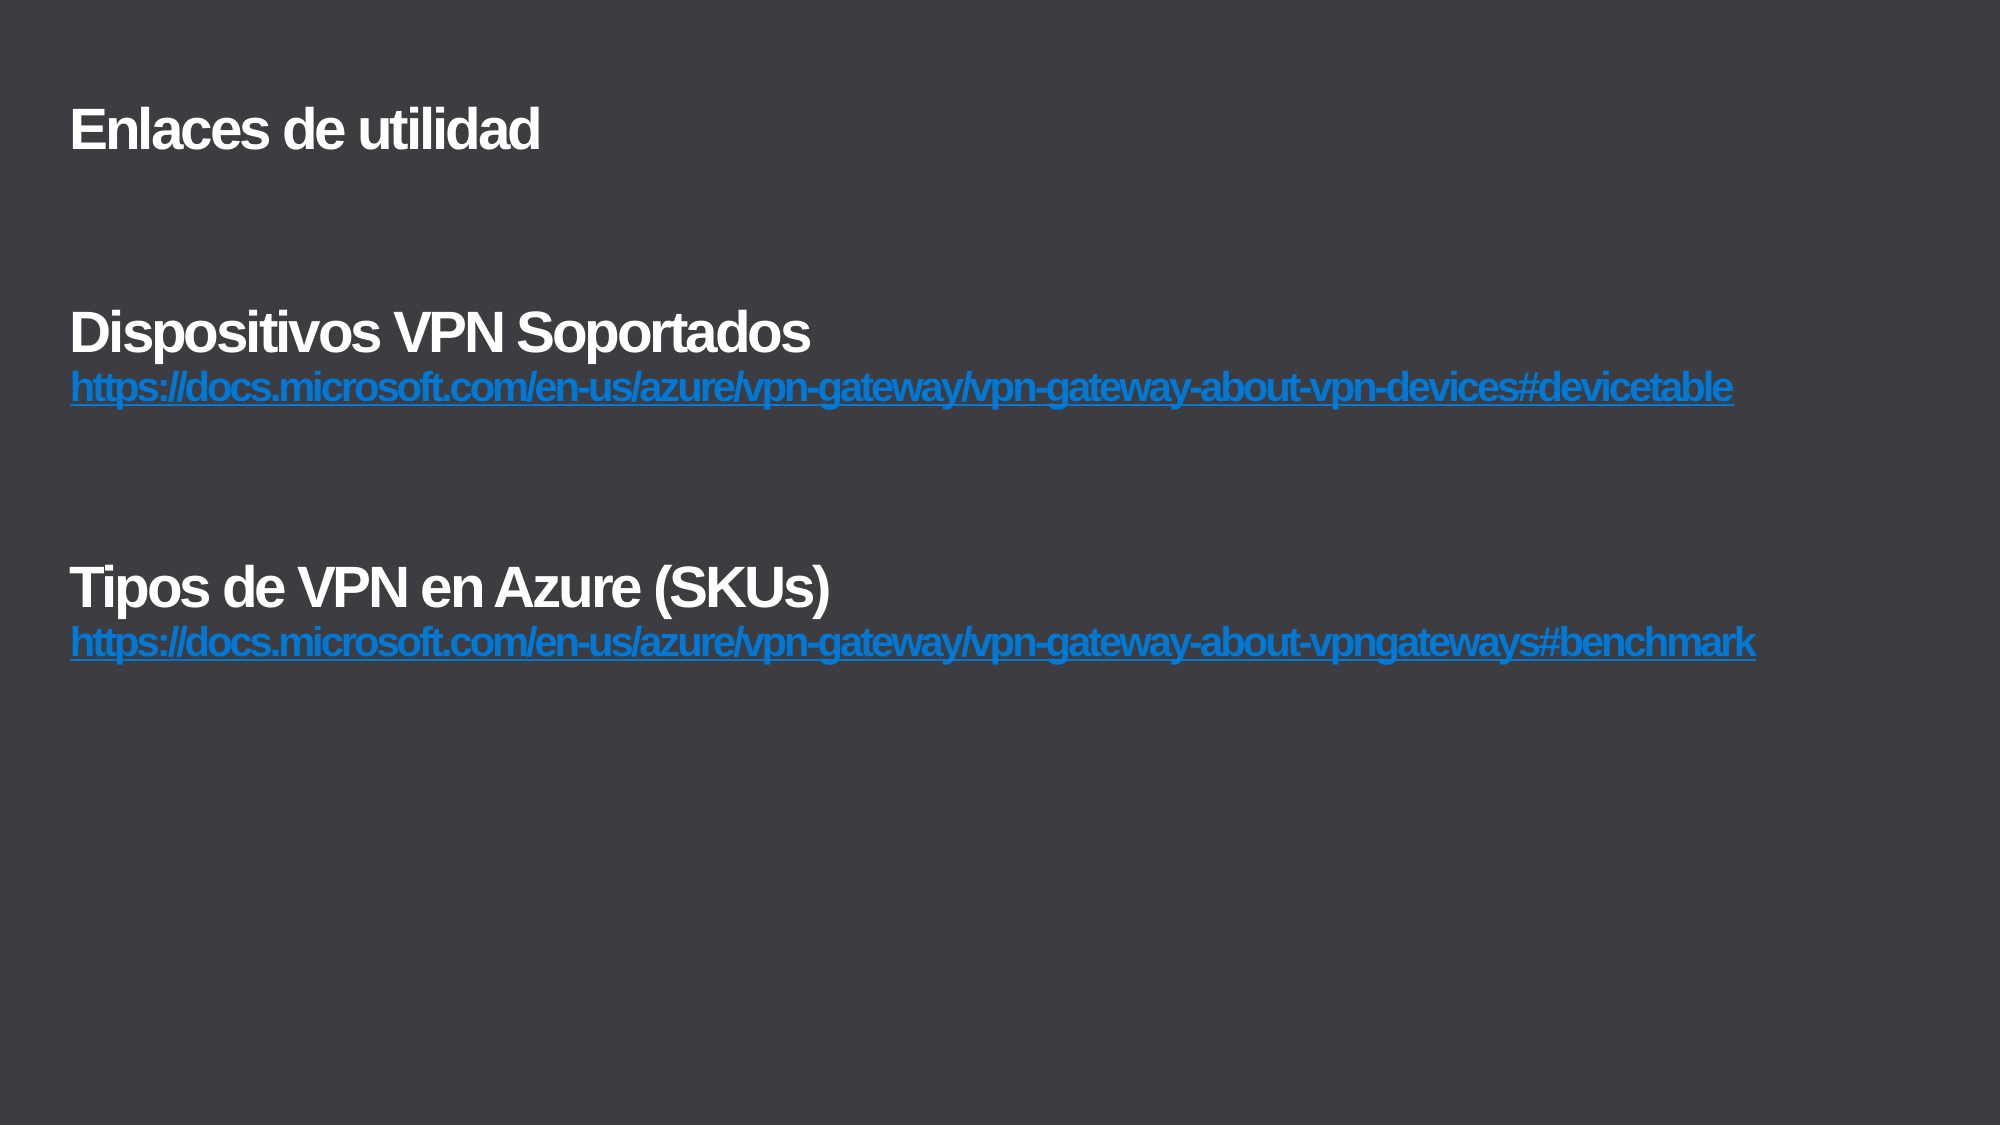

# Enlaces de utilidad
Dispositivos VPN Soportados
https://docs.microsoft.com/en-us/azure/vpn-gateway/vpn-gateway-about-vpn-devices#devicetable
Tipos de VPN en Azure (SKUs)
https://docs.microsoft.com/en-us/azure/vpn-gateway/vpn-gateway-about-vpngateways#benchmark